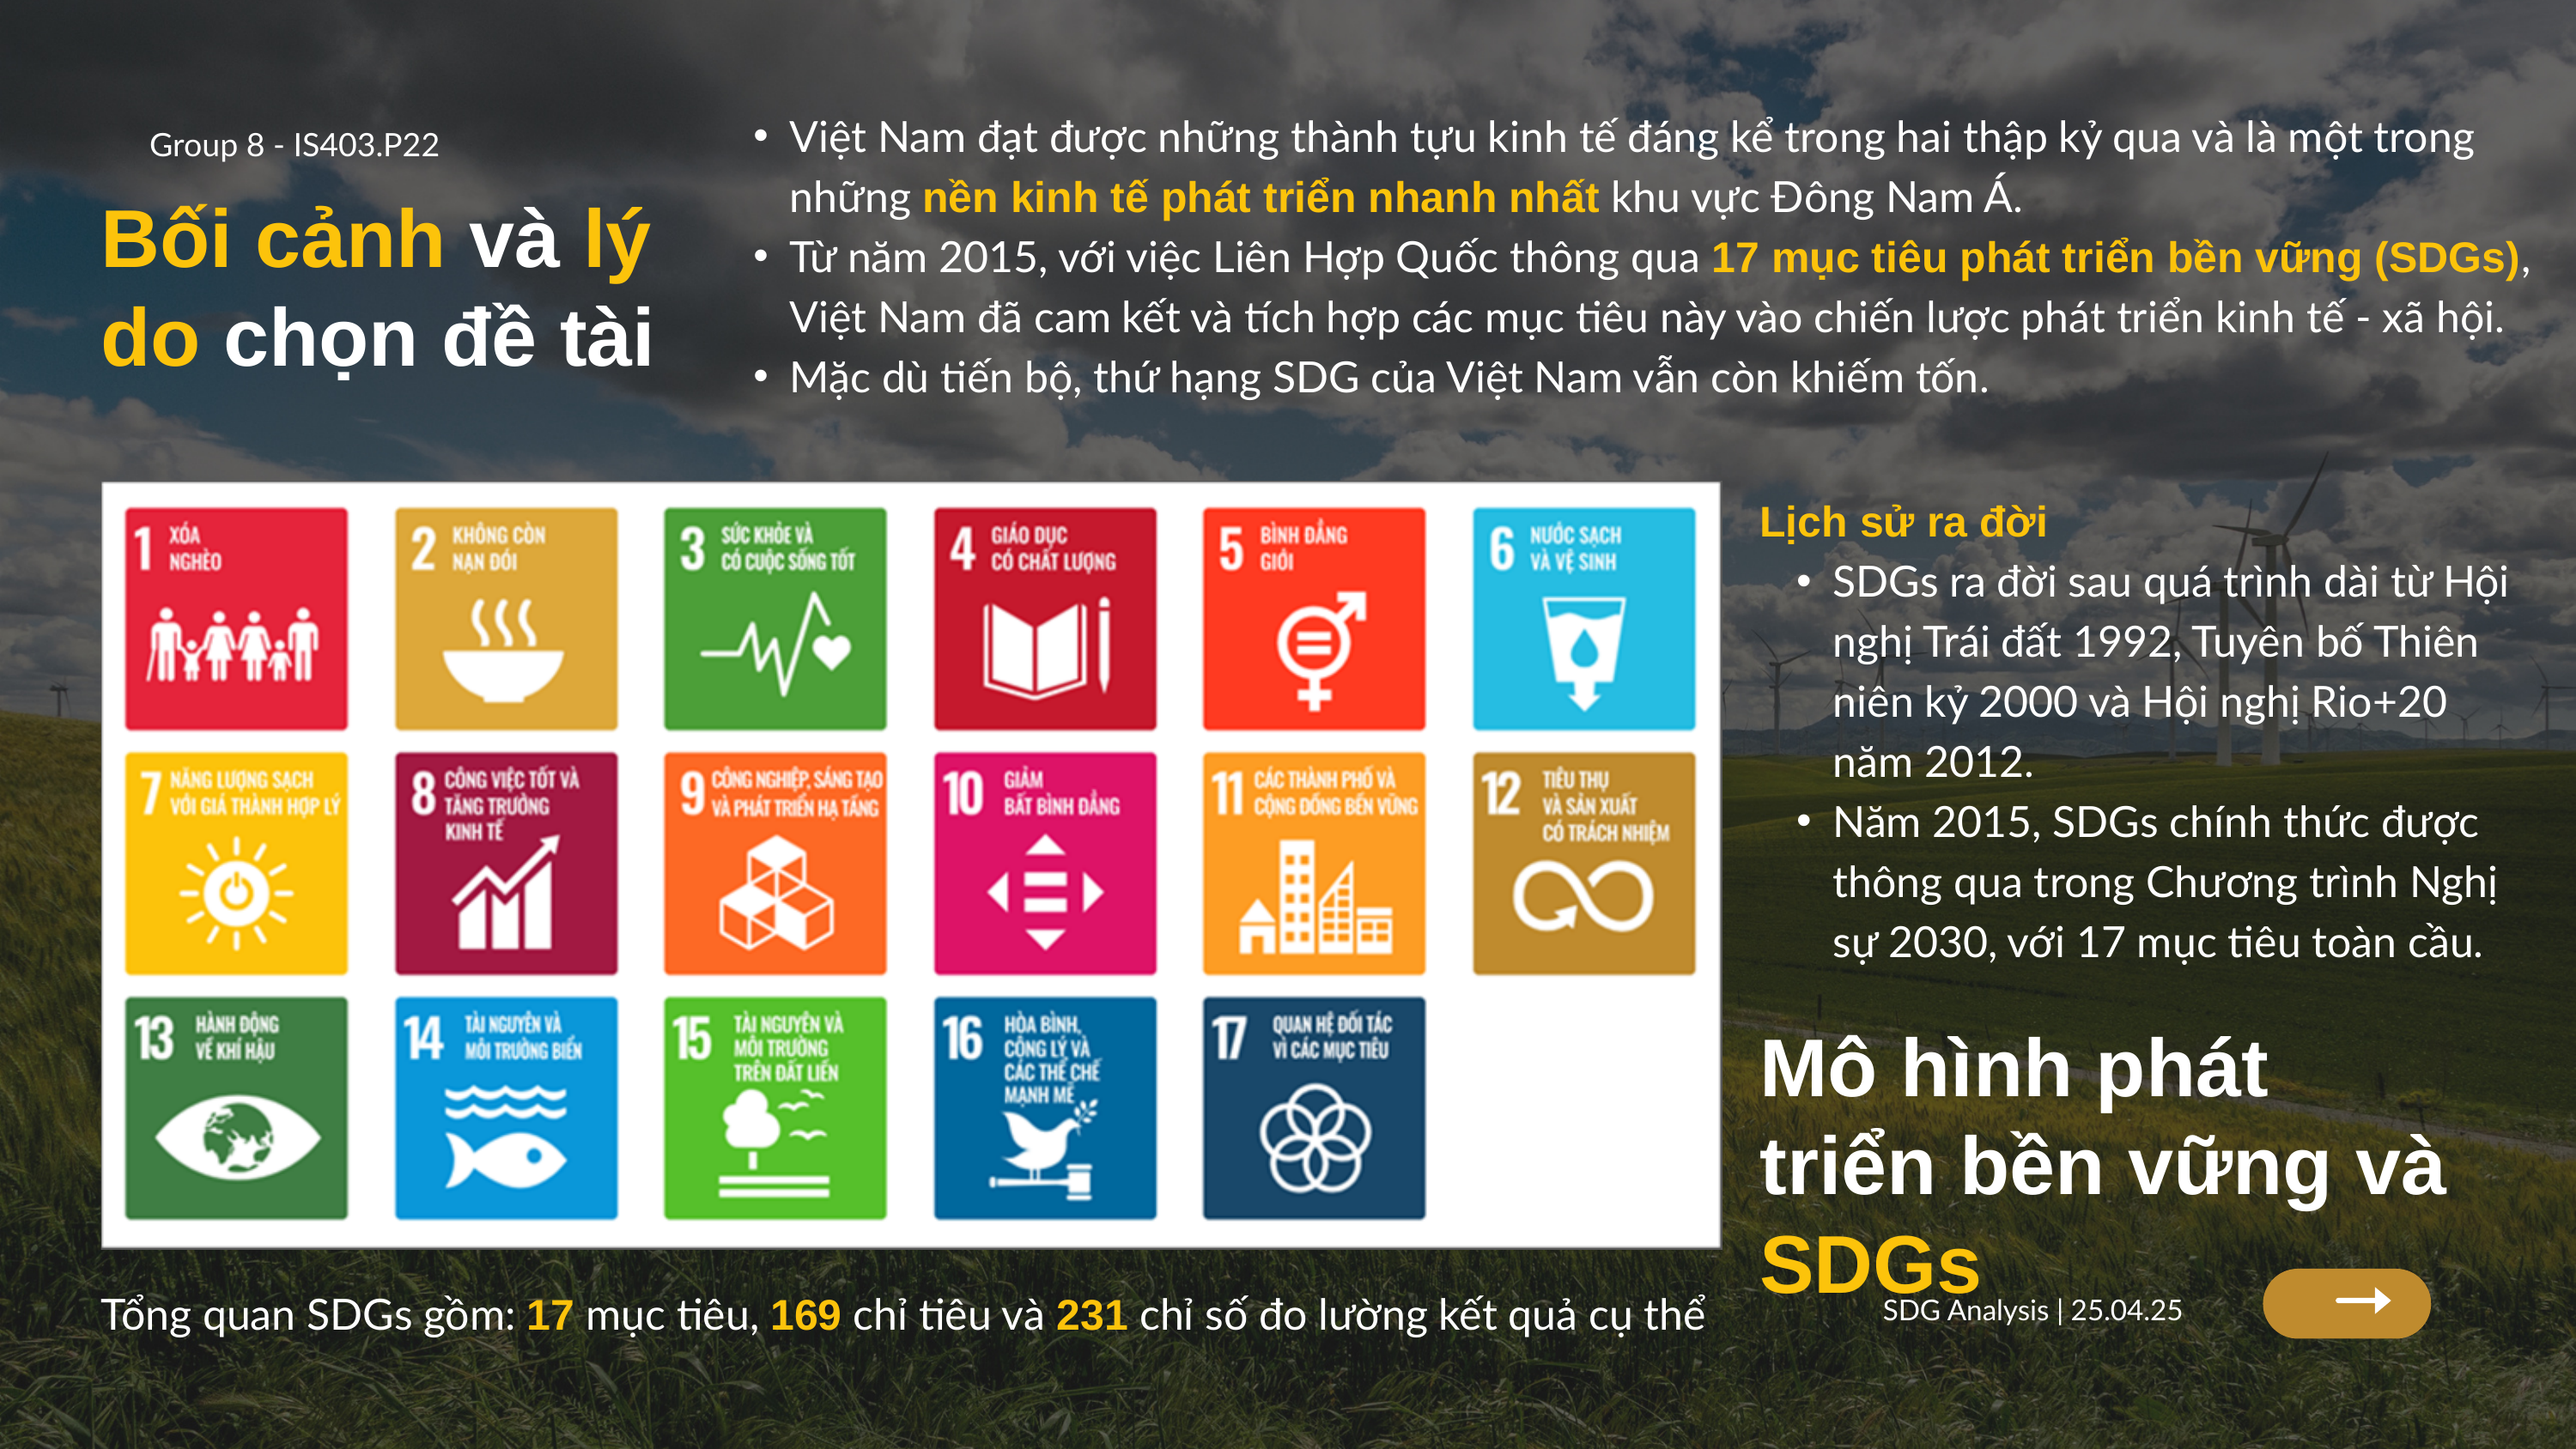

Việt Nam đạt được những thành tựu kinh tế đáng kể trong hai thập kỷ qua và là một trong những nền kinh tế phát triển nhanh nhất khu vực Đông Nam Á.
Từ năm 2015, với việc Liên Hợp Quốc thông qua 17 mục tiêu phát triển bền vững (SDGs), Việt Nam đã cam kết và tích hợp các mục tiêu này vào chiến lược phát triển kinh tế - xã hội.
Mặc dù tiến bộ, thứ hạng SDG của Việt Nam vẫn còn khiếm tốn.
Group 8 - IS403.P22
Bối cảnh và lý do chọn đề tài

Lịch sử ra đời
SDGs ra đời sau quá trình dài từ Hội nghị Trái đất 1992, Tuyên bố Thiên niên kỷ 2000 và Hội nghị Rio+20 năm 2012.
Năm 2015, SDGs chính thức được thông qua trong Chương trình Nghị sự 2030, với 17 mục tiêu toàn cầu.
Mô hình phát triển bền vững và SDGs

Tổng quan SDGs gồm: 17 mục tiêu, 169 chỉ tiêu và 231 chỉ số đo lường kết quả cụ thể
SDG Analysis | 25.04.25